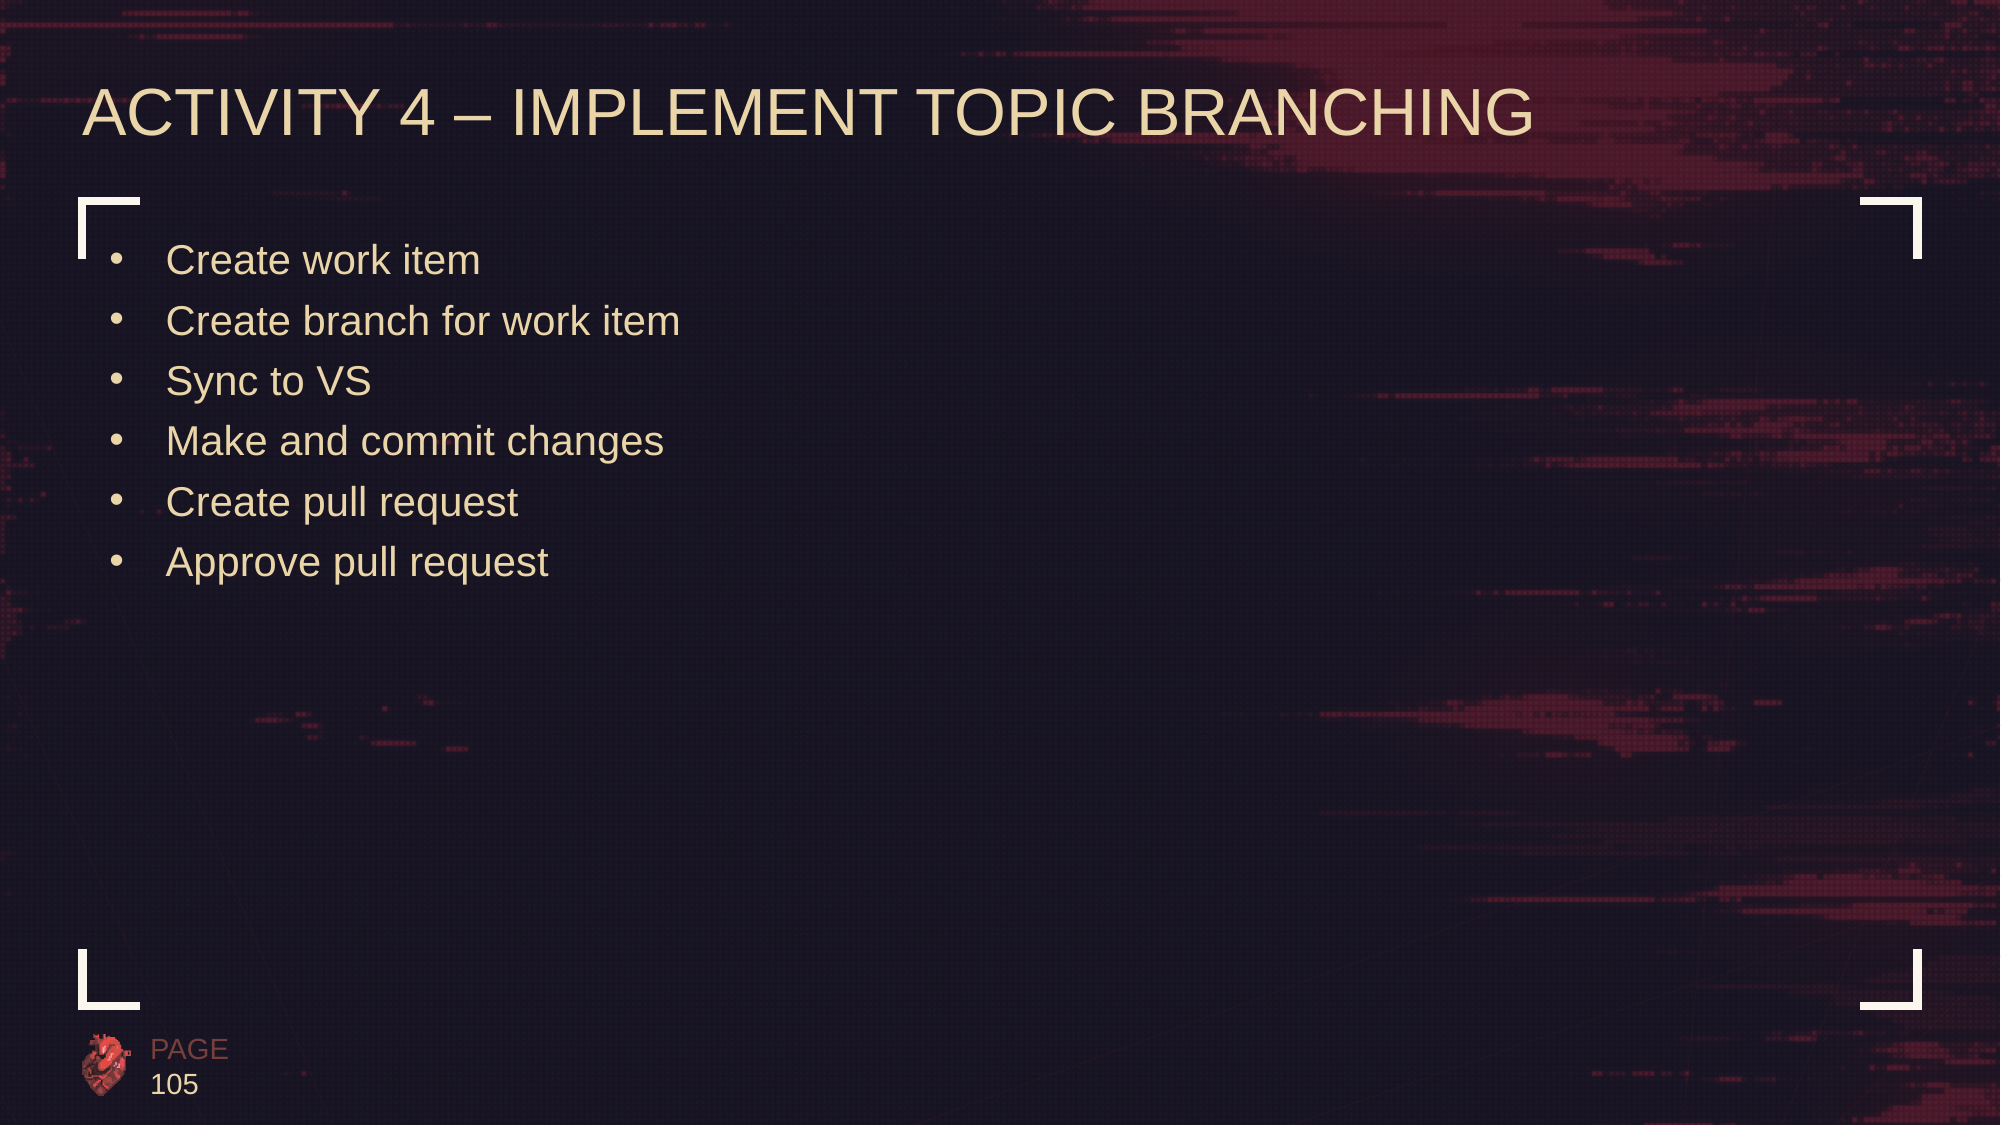

# Activity 4 – Implement Topic Branching
Create work item
Create branch for work item
Sync to VS
Make and commit changes
Create pull request
Approve pull request
PAGE 105